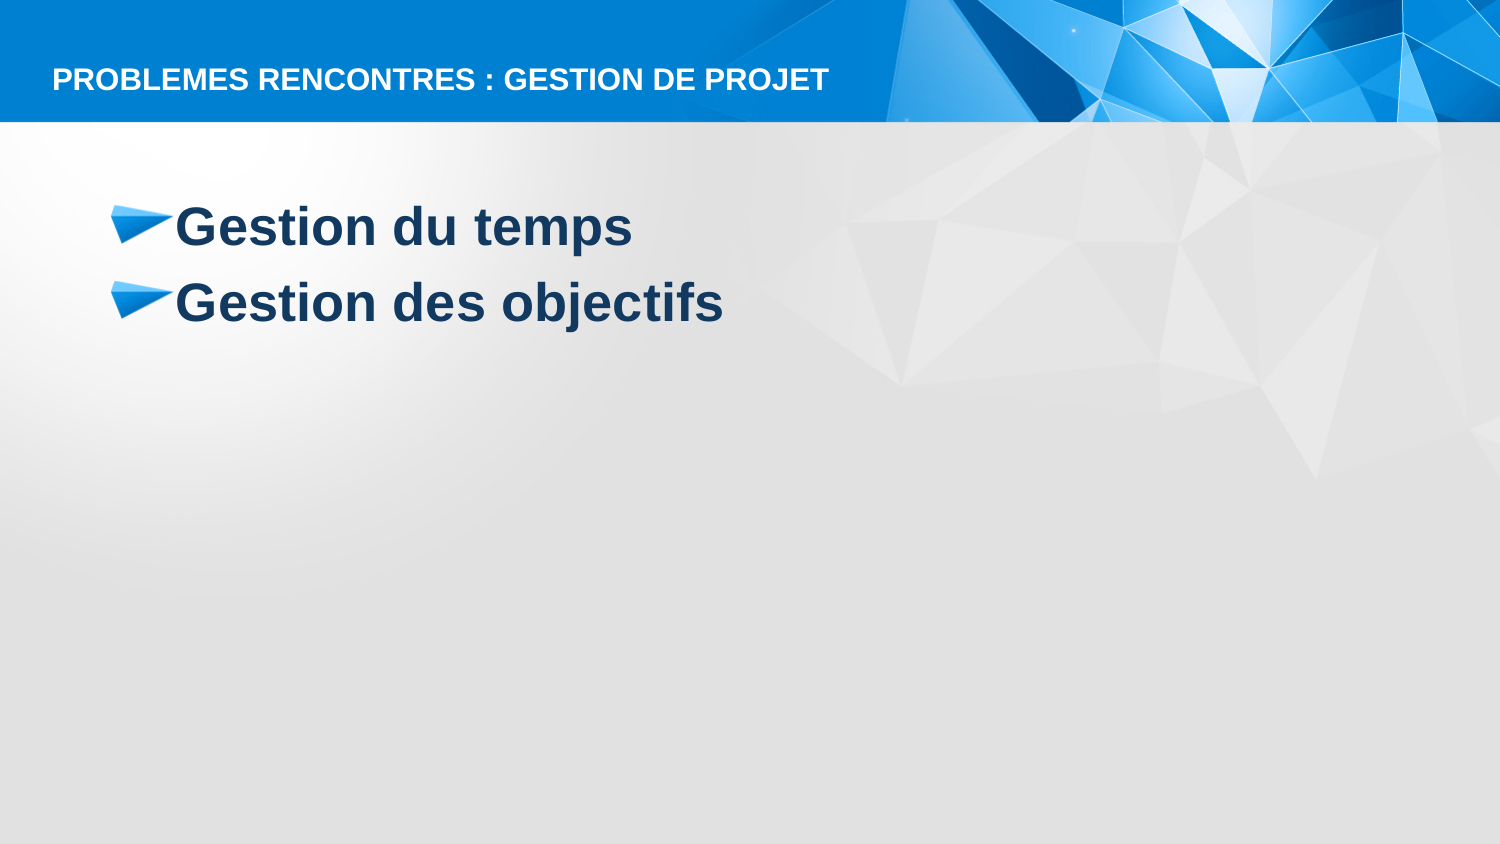

PROBLEMES RENCONTRES : GESTION DE PROJET
Gestion du temps
Gestion des objectifs